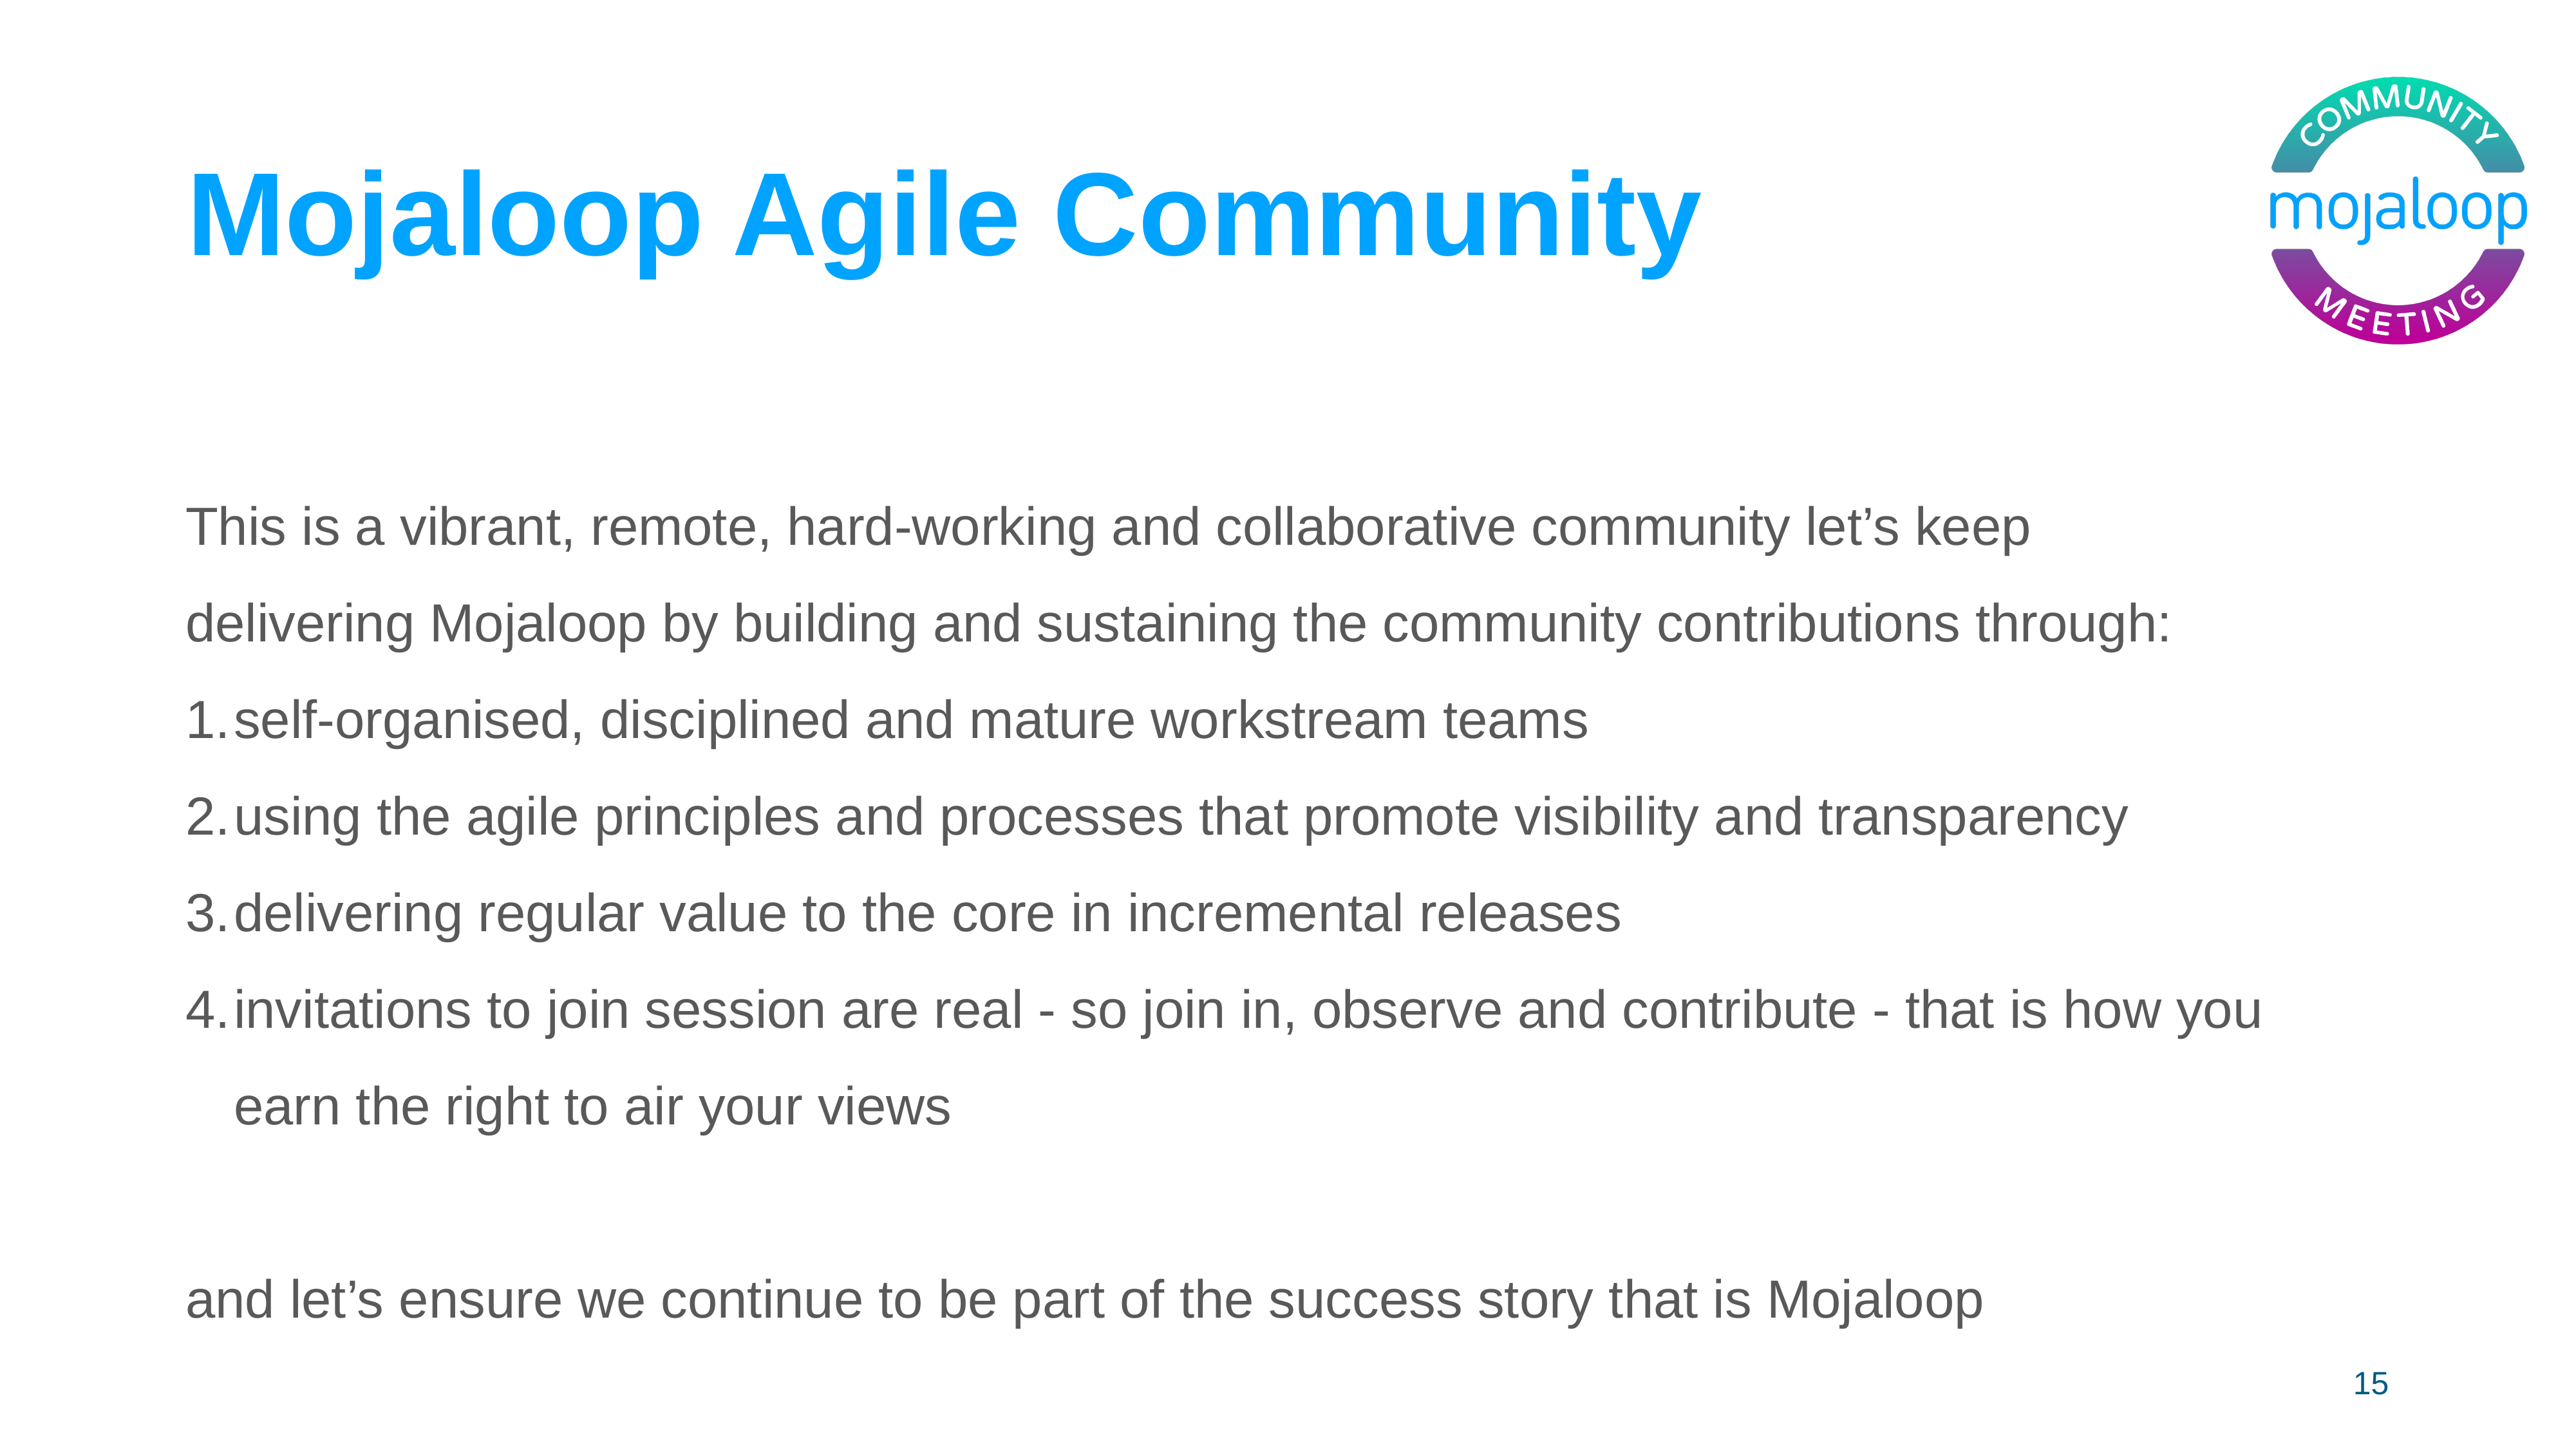

# Mojaloop Agile Community
This is a vibrant, remote, hard-working and collaborative community let’s keep delivering Mojaloop by building and sustaining the community contributions through:
self-organised, disciplined and mature workstream teams
using the agile principles and processes that promote visibility and transparency
delivering regular value to the core in incremental releases
invitations to join session are real - so join in, observe and contribute - that is how you earn the right to air your views

and let’s ensure we continue to be part of the success story that is Mojaloop
15